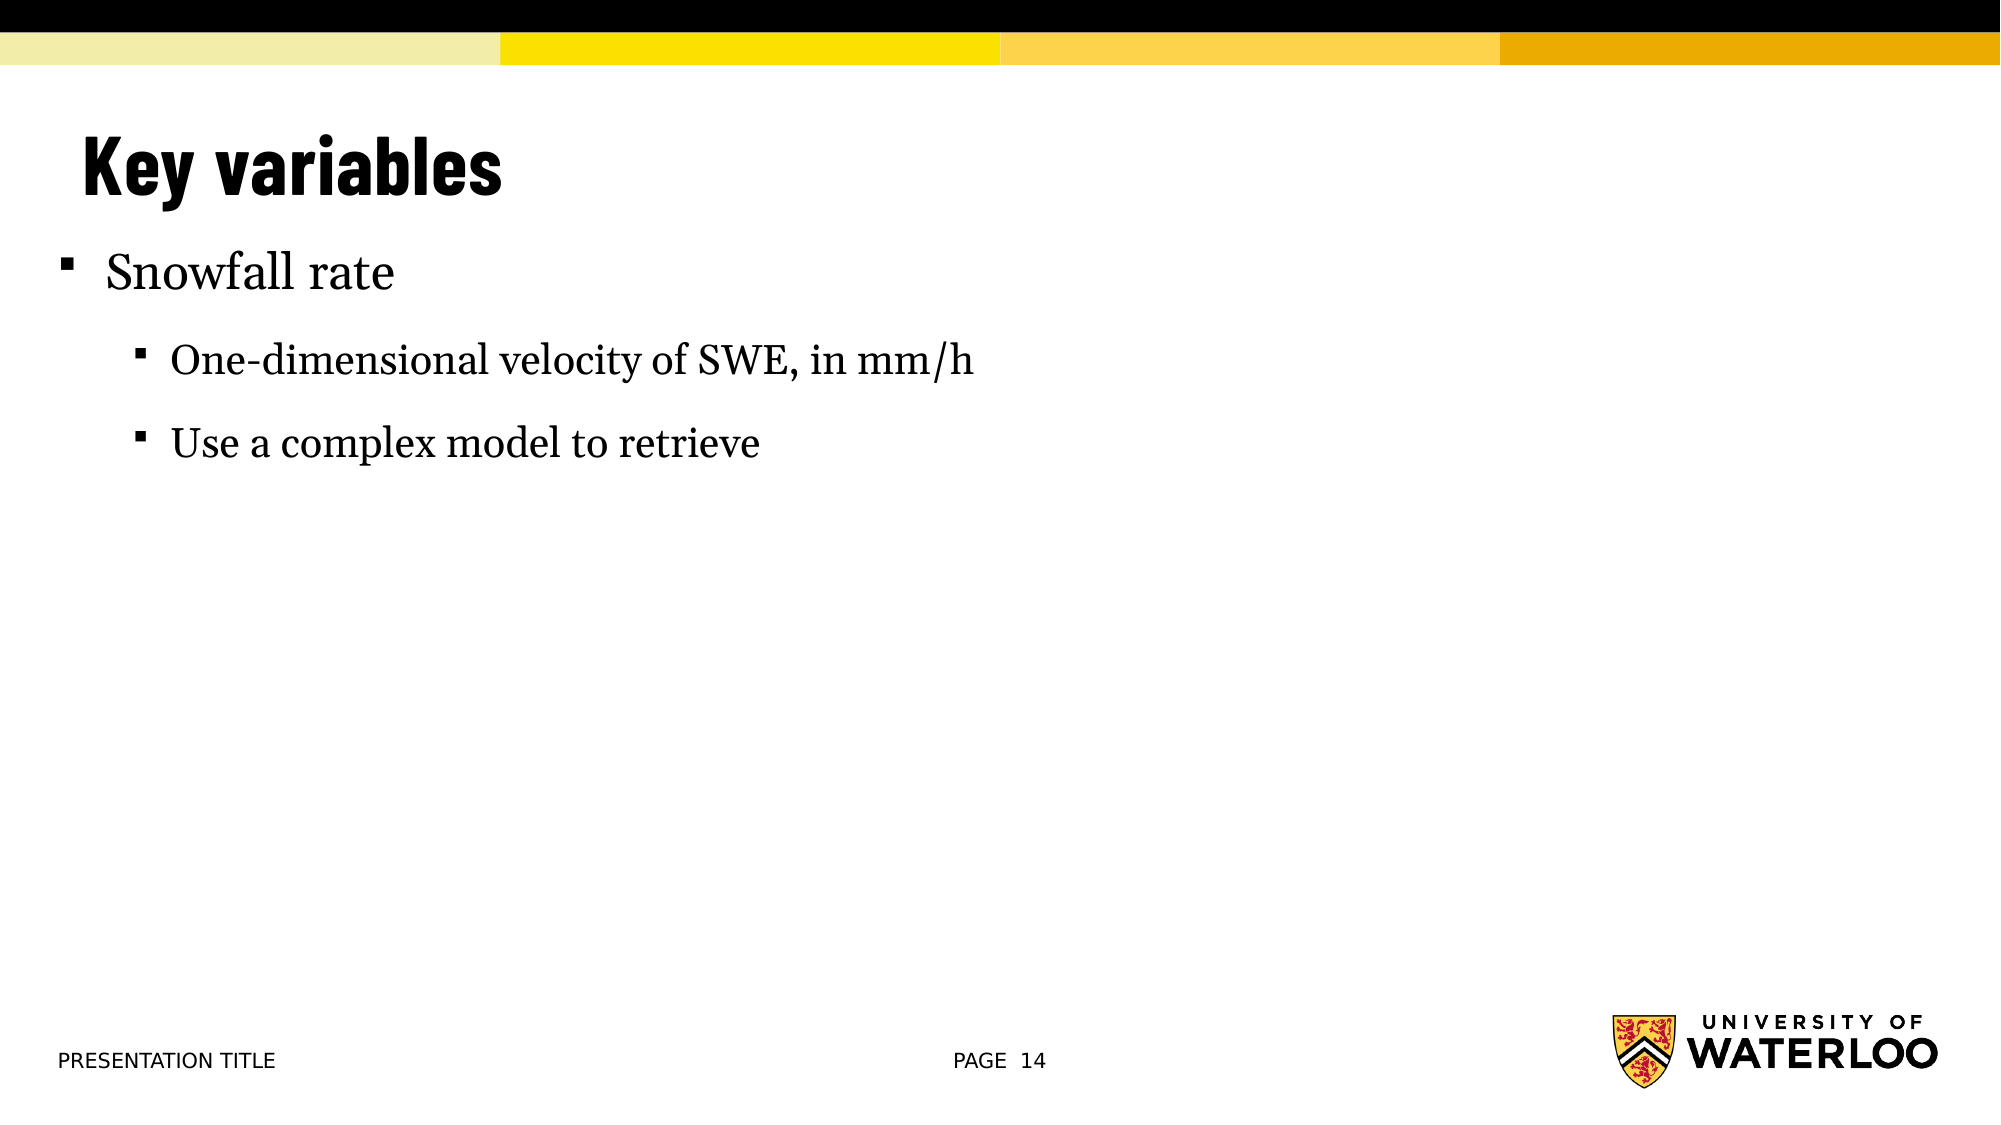

#
Key variables
Snowfall rate
One-dimensional velocity of SWE, in mm/h
Use a complex model to retrieve

PRESENTATION TITLE
PAGE  14